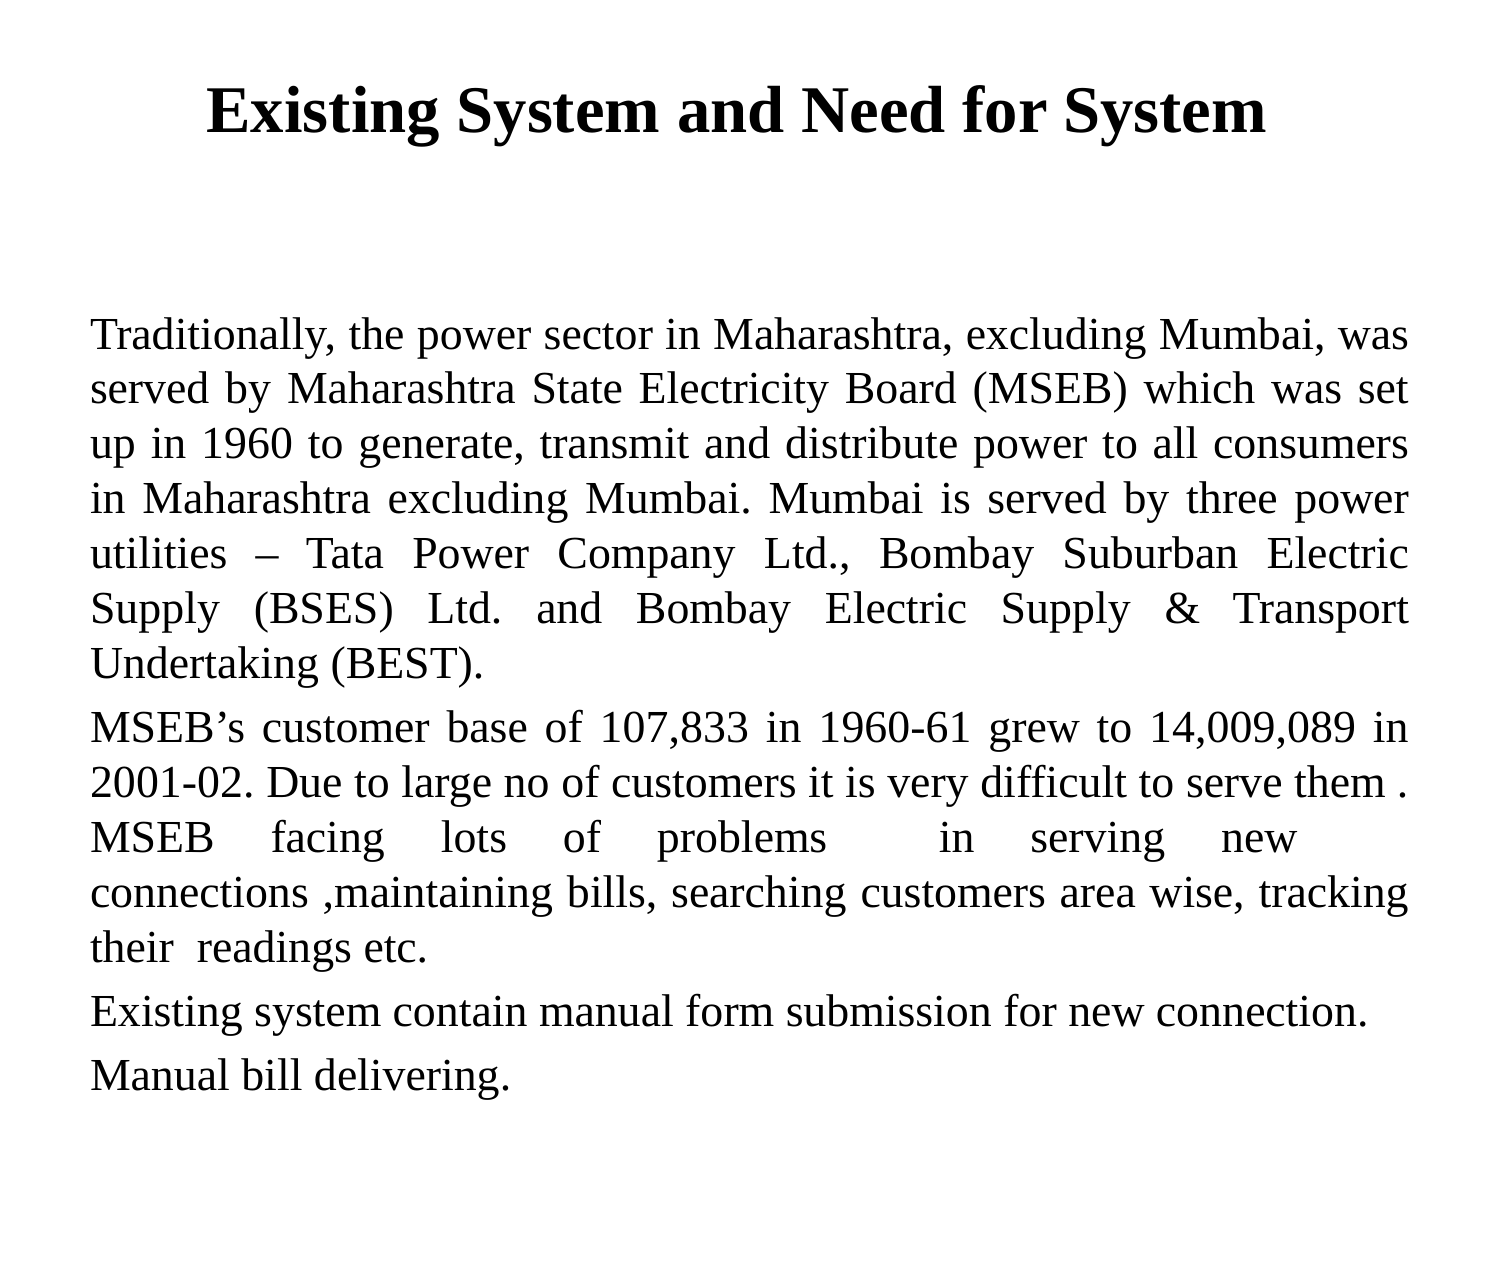

# Existing System and Need for System

Traditionally, the power sector in Maharashtra, excluding Mumbai, was served by Maharashtra State Electricity Board (MSEB) which was set up in 1960 to generate, transmit and distribute power to all consumers in Maharashtra excluding Mumbai. Mumbai is served by three power utilities – Tata Power Company Ltd., Bombay Suburban Electric Supply (BSES) Ltd. and Bombay Electric Supply & Transport Undertaking (BEST).
MSEB’s customer base of 107,833 in 1960-61 grew to 14,009,089 in 2001-02. Due to large no of customers it is very difficult to serve them . MSEB facing lots of problems  in serving new   connections ,maintaining bills, searching customers area wise, tracking their  readings etc.
Existing system contain manual form submission for new connection.
Manual bill delivering.